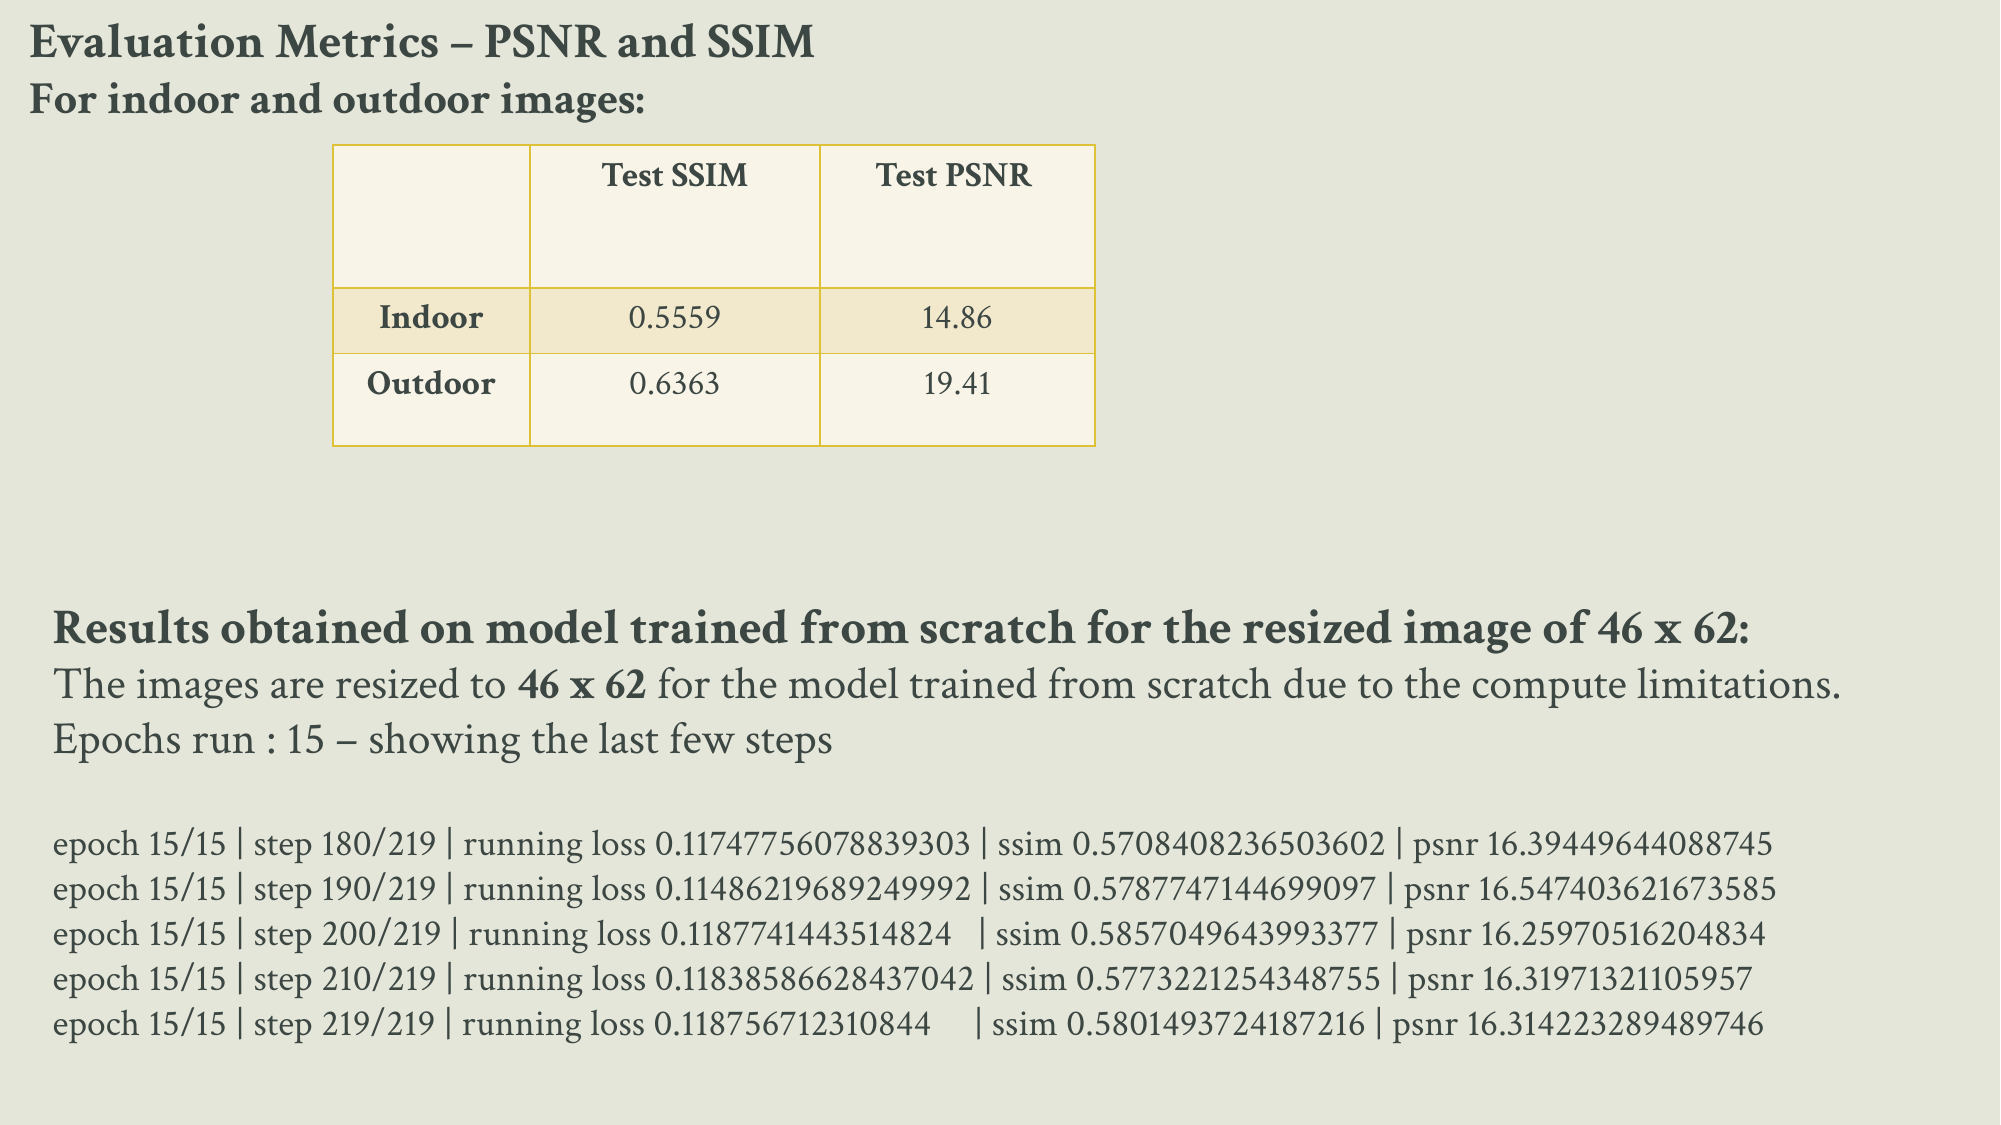

Evaluation Metrics – PSNR and SSIM
For indoor and outdoor images:
|  | Test SSIM | Test PSNR |
| --- | --- | --- |
| Indoor | 0.5559 | 14.86 |
| Outdoor | 0.6363 | 19.41 |
Results obtained on model trained from scratch for the resized image of 46 x 62:
The images are resized to 46 x 62 for the model trained from scratch due to the compute limitations.
Epochs run : 15 – showing the last few steps

epoch 15/15 | step 180/219 | running loss 0.11747756078839303 | ssim 0.5708408236503602 | psnr 16.39449644088745
epoch 15/15 | step 190/219 | running loss 0.11486219689249992 | ssim 0.5787747144699097 | psnr 16.547403621673585
epoch 15/15 | step 200/219 | running loss 0.1187741443514824   | ssim 0.5857049643993377 | psnr 16.25970516204834
epoch 15/15 | step 210/219 | running loss 0.11838586628437042 | ssim 0.5773221254348755 | psnr 16.31971321105957
epoch 15/15 | step 219/219 | running loss 0.118756712310844     | ssim 0.5801493724187216 | psnr 16.314223289489746